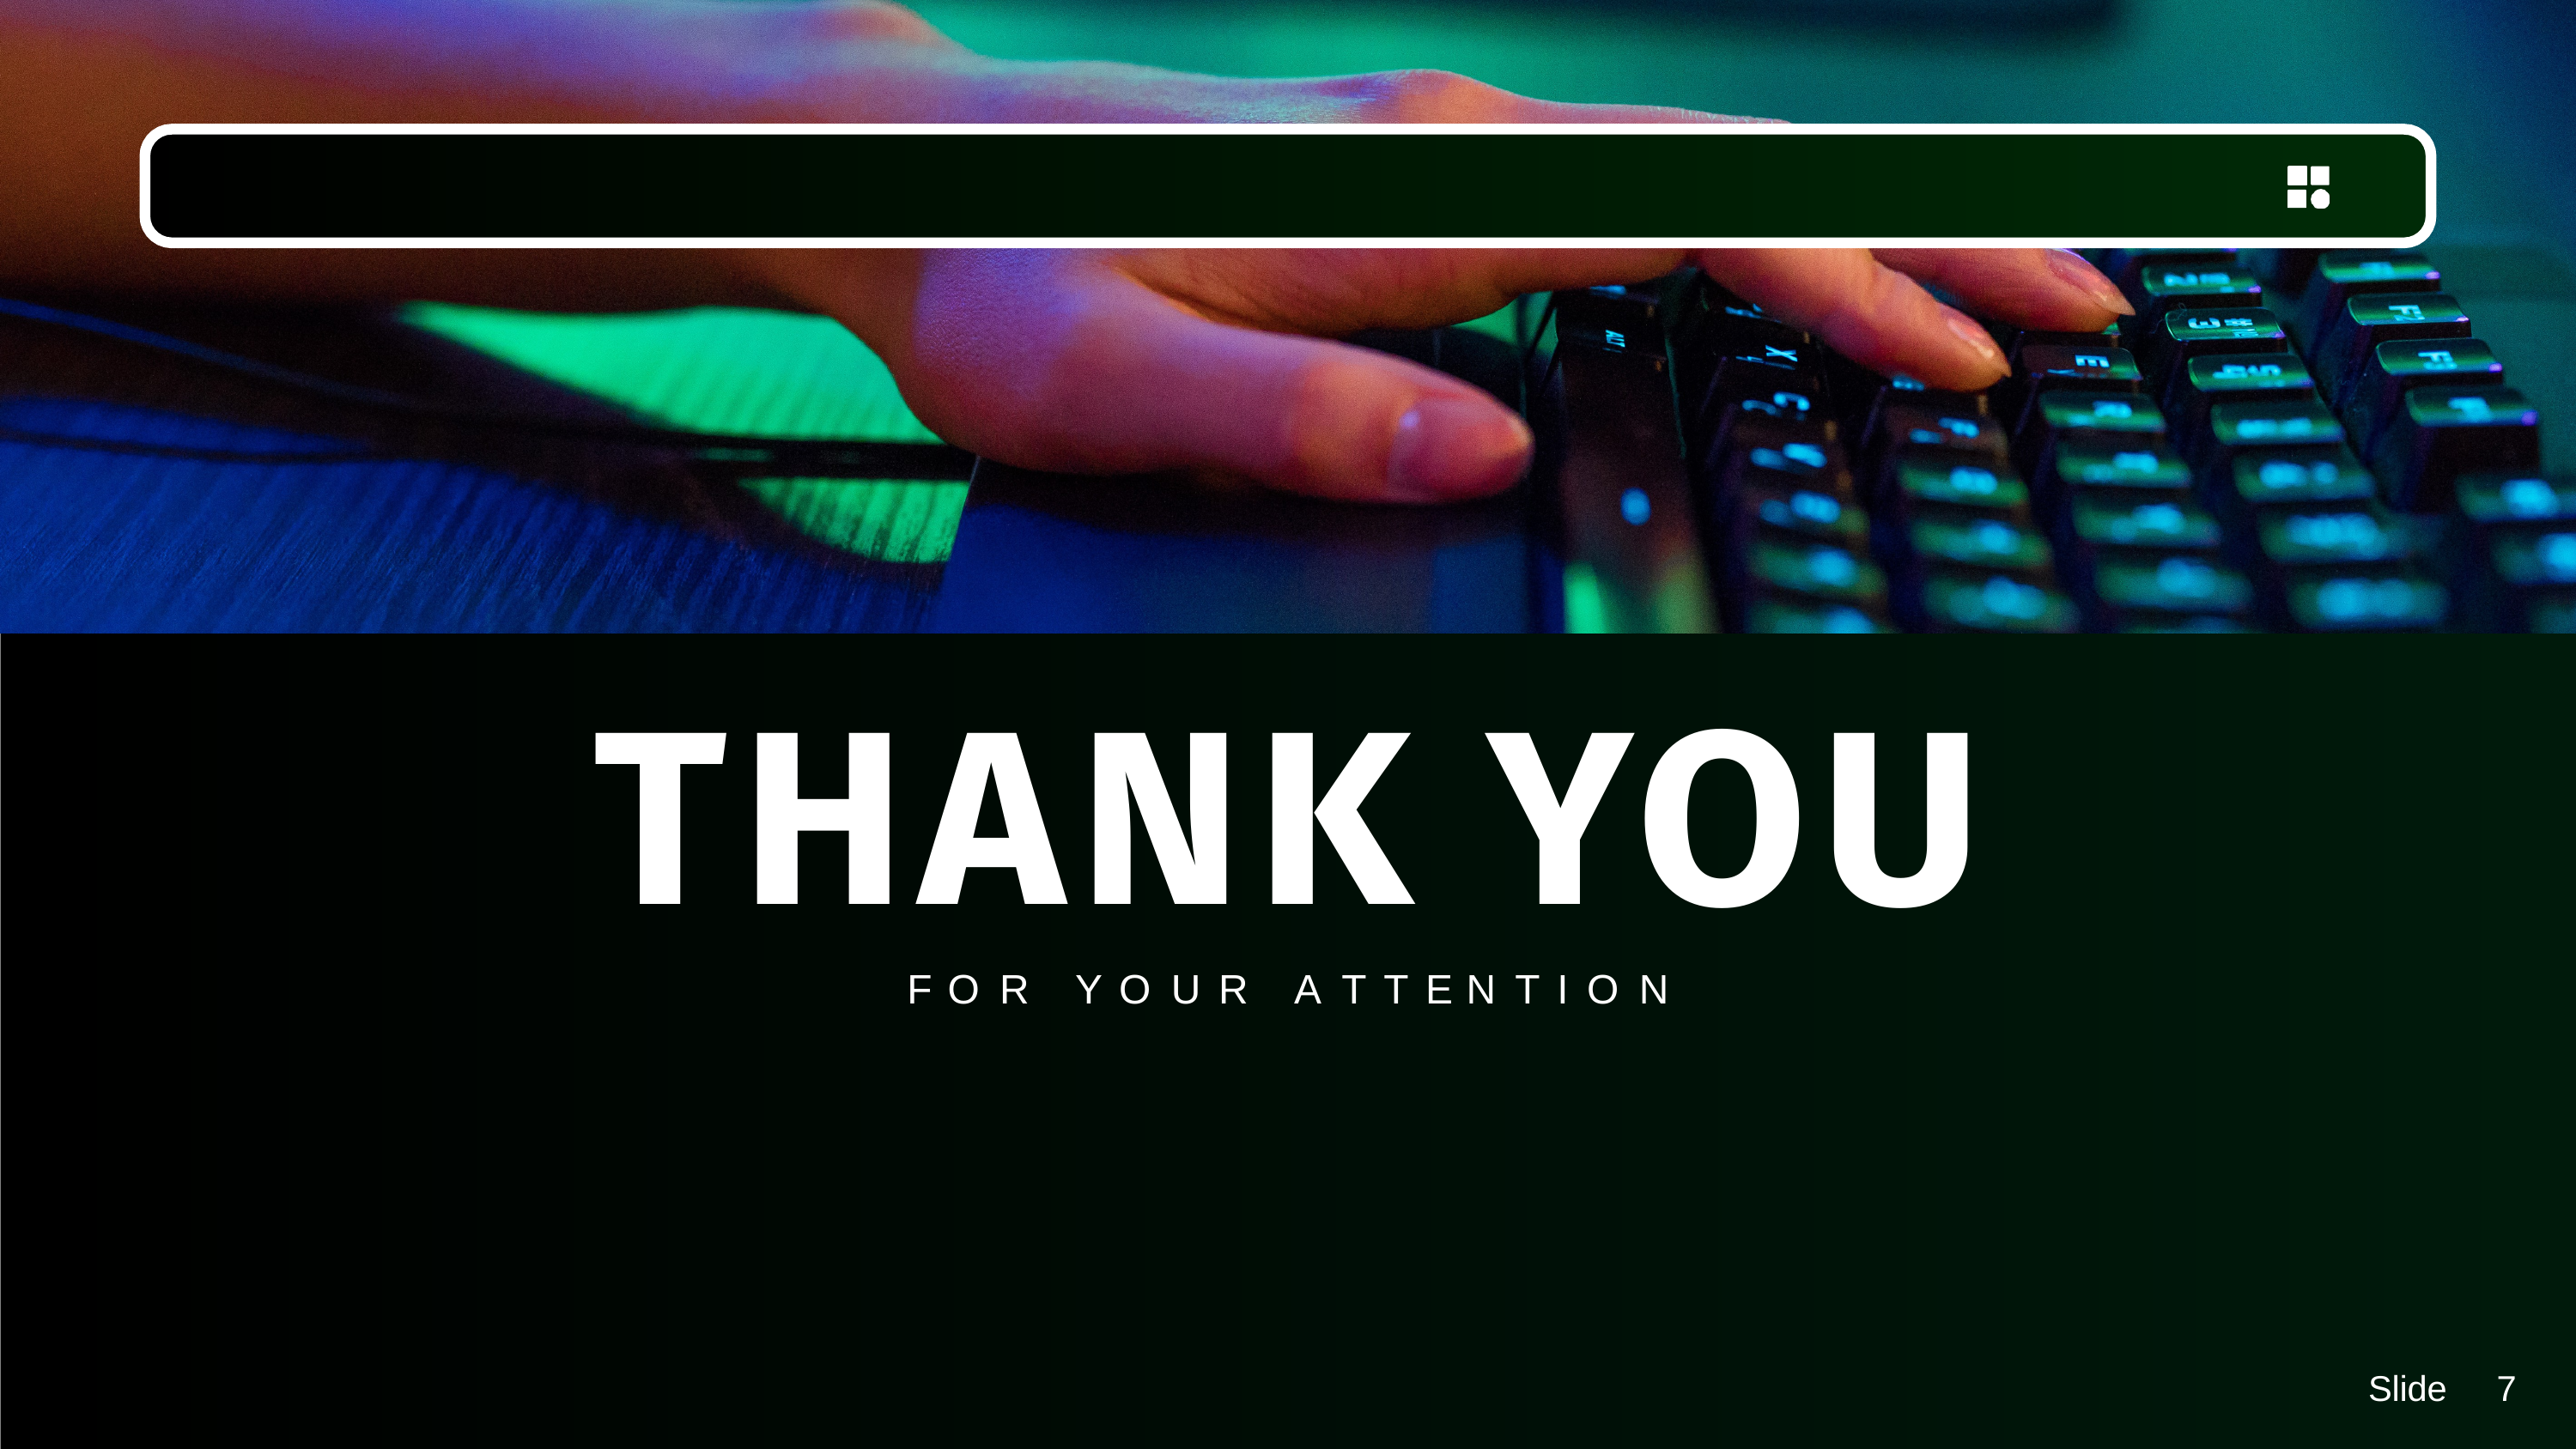

# THANK YOU
F	O	R	Y	O	U	R	A	T	T	E	N	T	I	O	N
Slide
7